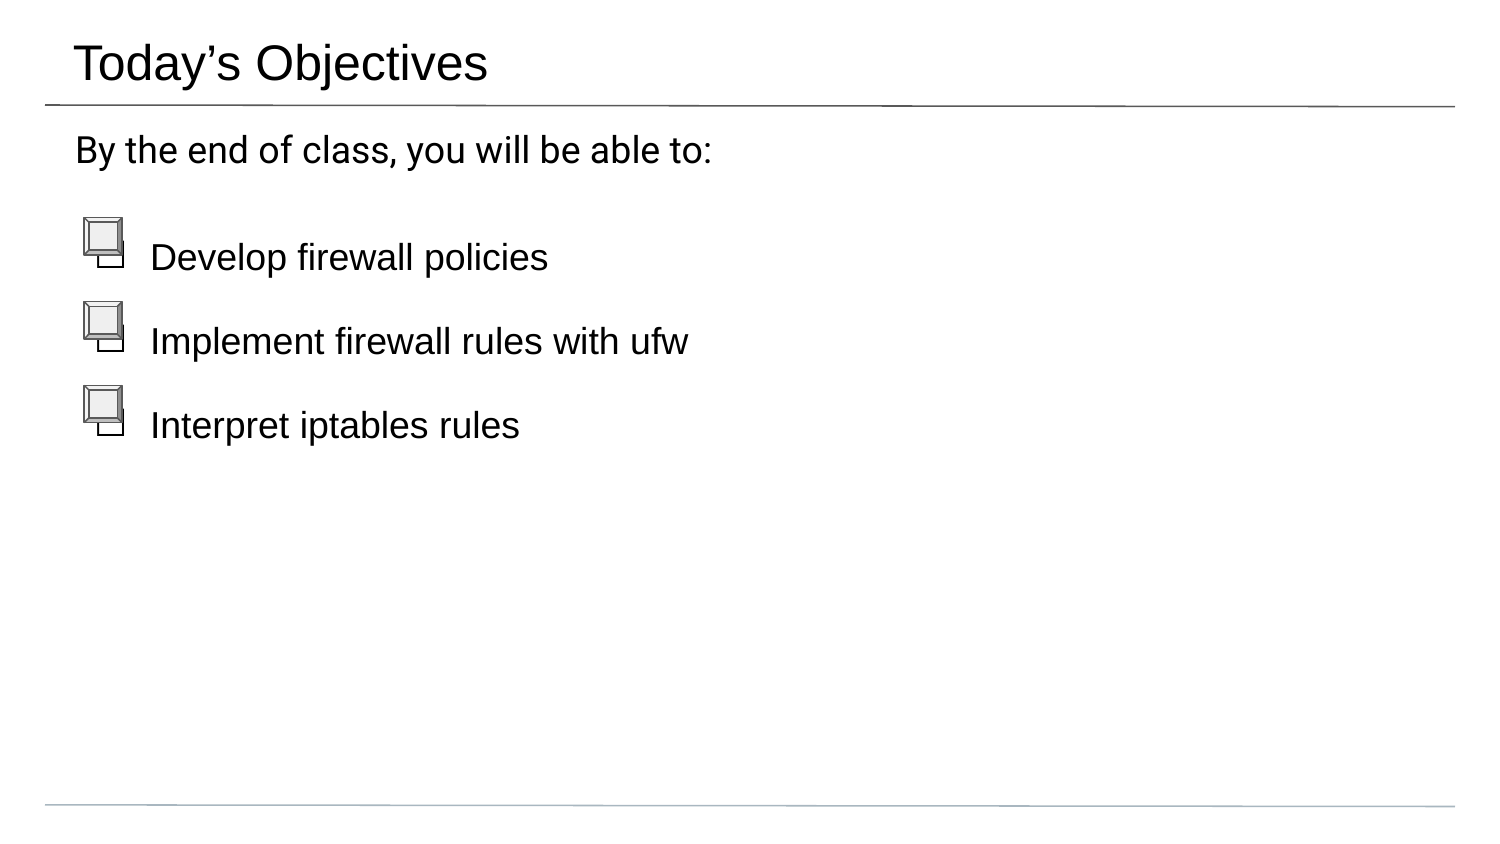

# Today’s Objectives

By the end of class, you will be able to:

Develop firewall policies
Implement firewall rules with ufw
Interpret iptables rules